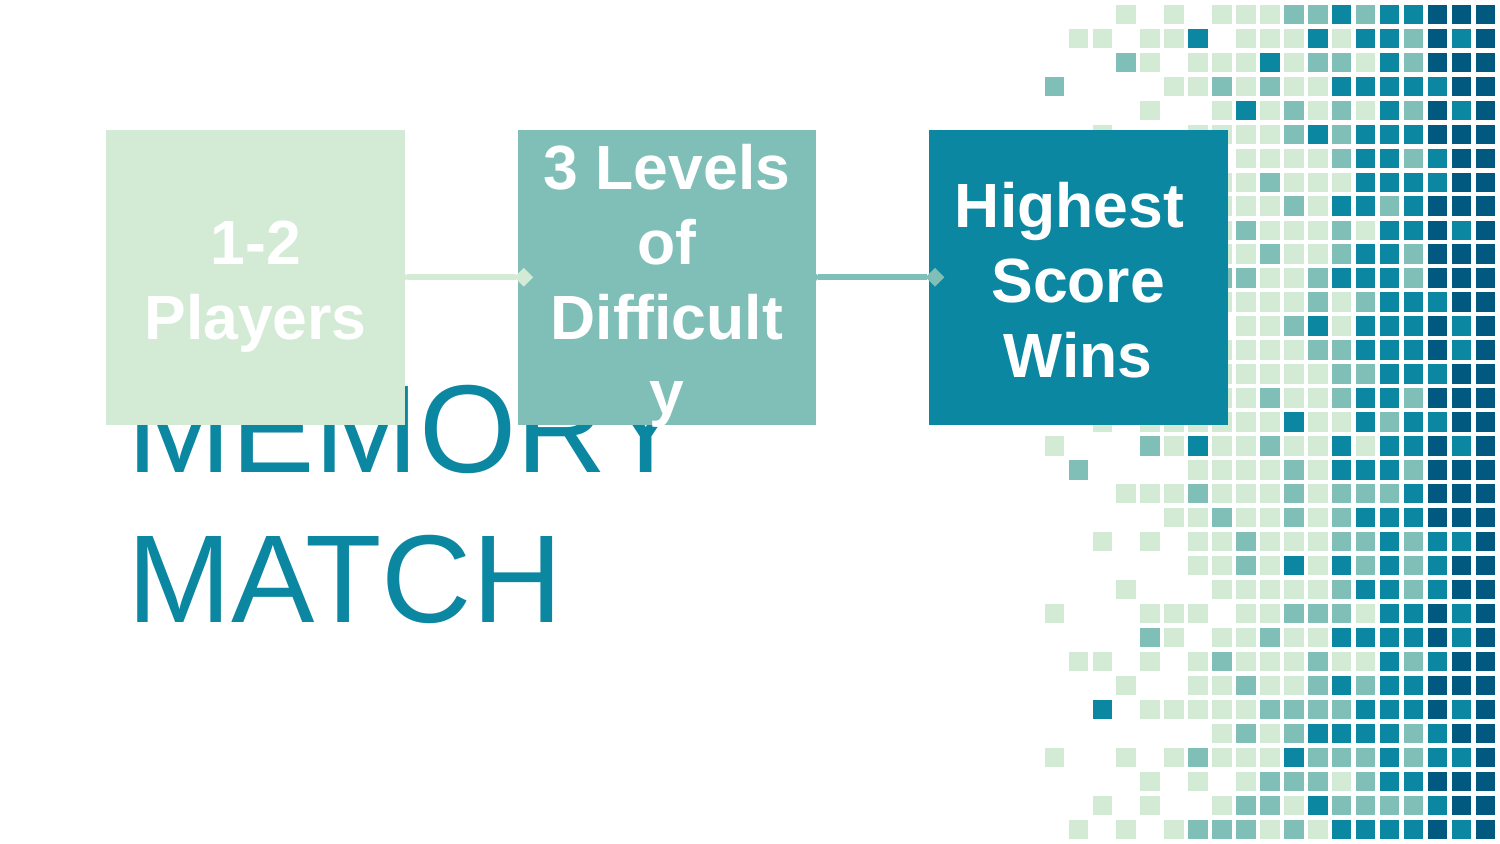

1-2 Players
Highest
Score Wins
3 Levels of Difficulty
# MEMORY MATCH